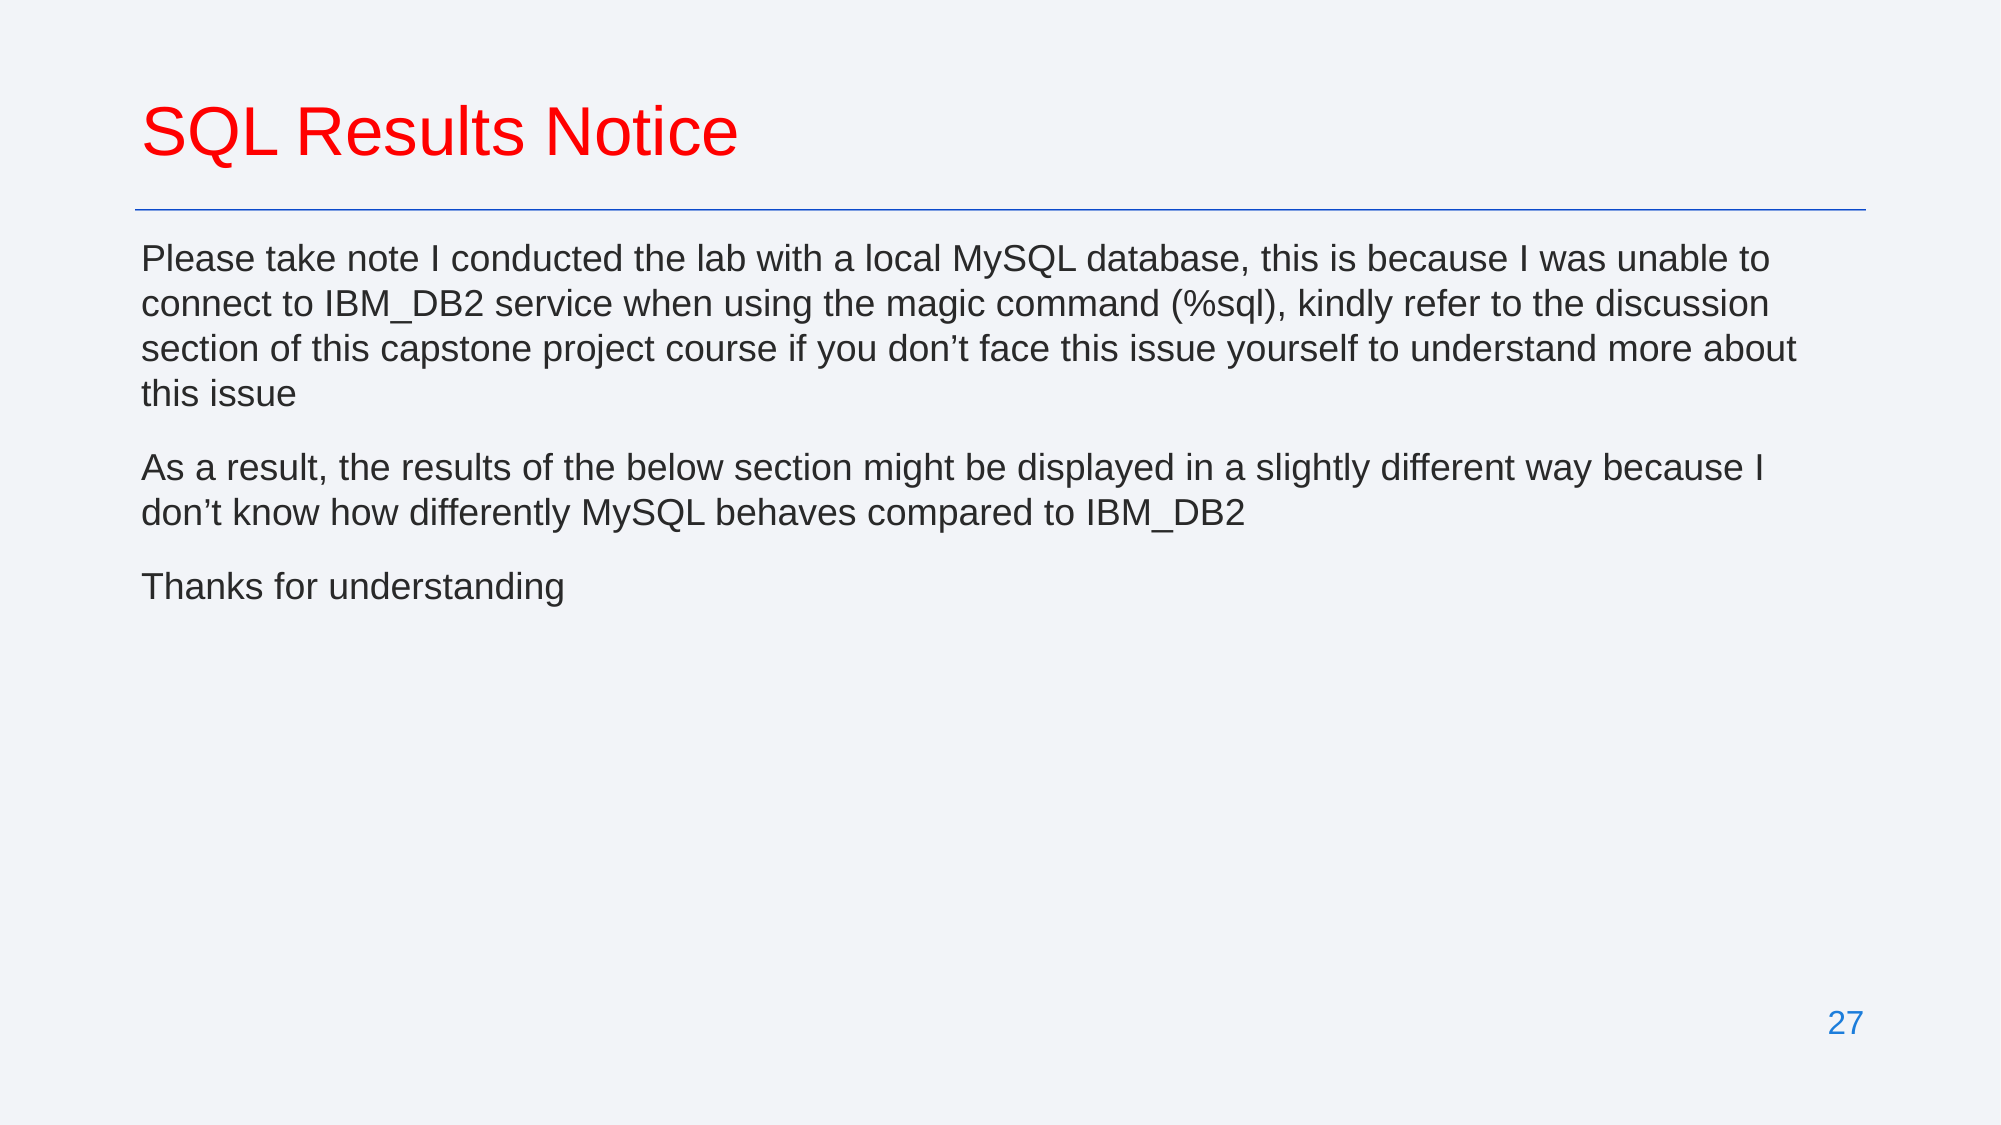

SQL Results Notice
Please take note I conducted the lab with a local MySQL database, this is because I was unable to connect to IBM_DB2 service when using the magic command (%sql), kindly refer to the discussion section of this capstone project course if you don’t face this issue yourself to understand more about this issue
As a result, the results of the below section might be displayed in a slightly different way because I don’t know how differently MySQL behaves compared to IBM_DB2
Thanks for understanding
27